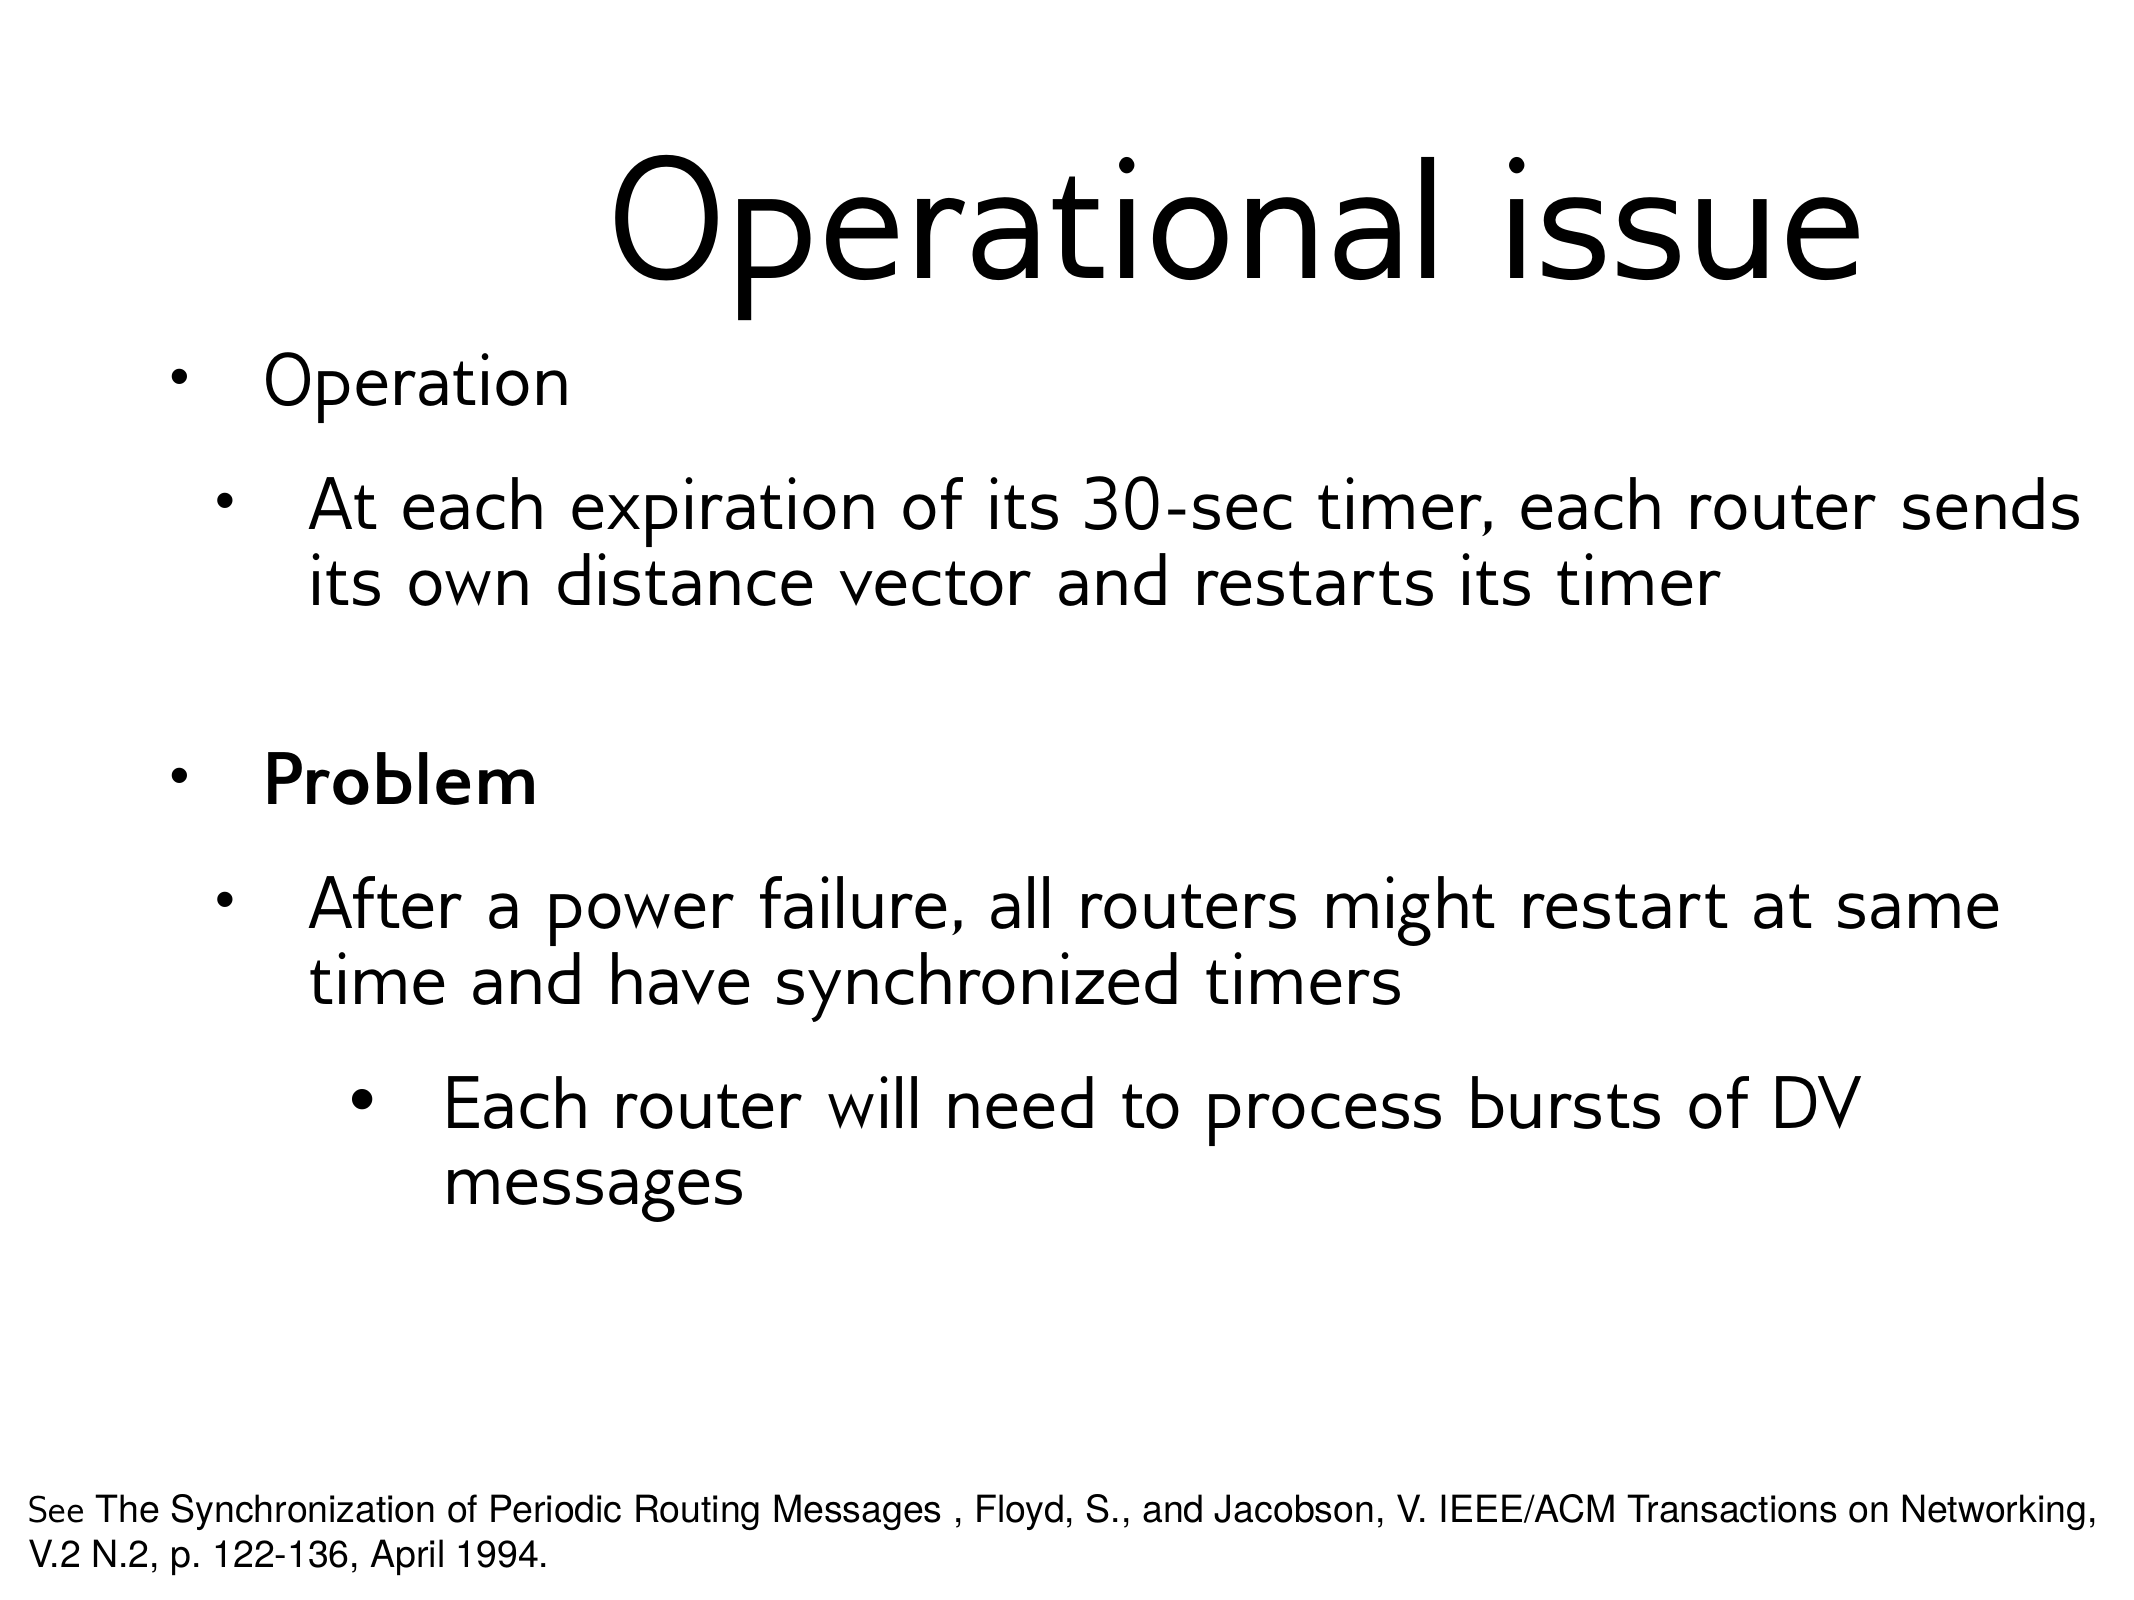

# Operational issue
Operation
At each expiration of its 30-sec timer, each router sends its own distance vector and restarts its timer
Problem
After a power failure, all routers might restart at same time and have synchronized timers
Each router will need to process bursts of DV messages
See The Synchronization of Periodic Routing Messages , Floyd, S., and Jacobson, V. IEEE/ACM Transactions on Networking,
V.2 N.2, p. 122-136, April 1994.